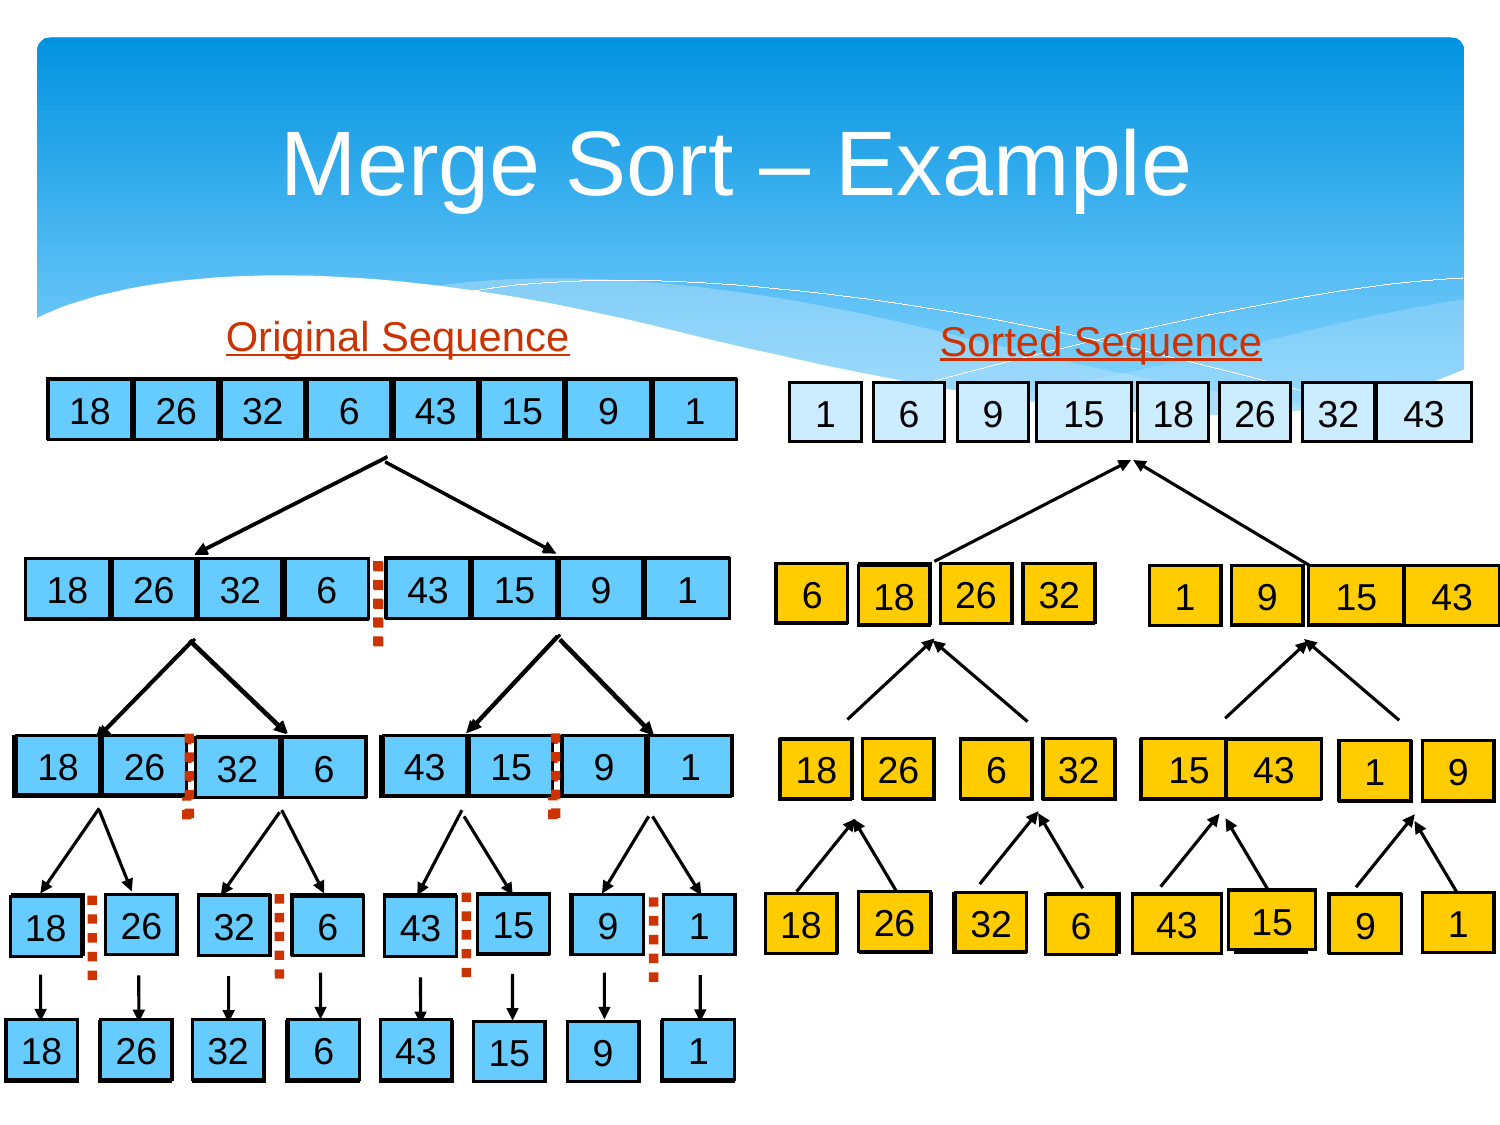

# Merge Sort – Example
Original Sequence
Sorted Sequence
18
26
32
 6
43
15
 9
 1
18
26
32
 6
43
15
 9
 1
 1
 6
 9
15
18
26
32
43

18
26
32
 6

18
26
32
 6

43
15
 9
 1

43
15
 9
 1

 6
32
26
26
32
 6
18
18
 9
15
 1
43
 1
 9
15
43

43
15

43
15

18
26

 9
 1

18
26

32
 6

 9
 1

32
 6
26
32
15
18
 6
43
18
26
 6
32
15
43
 1
 9
 1
 9

18

26

 6

43

32

15

 9

 1

15
26
32
 1
18
26
32
 6
43
15
 9
 1
18
15
43
 9
 6
26
 9
 1
32
 6
18
43

 6

 9

15

18

 1

26

32

43
 6
43
18
26
32
 1
15
 9